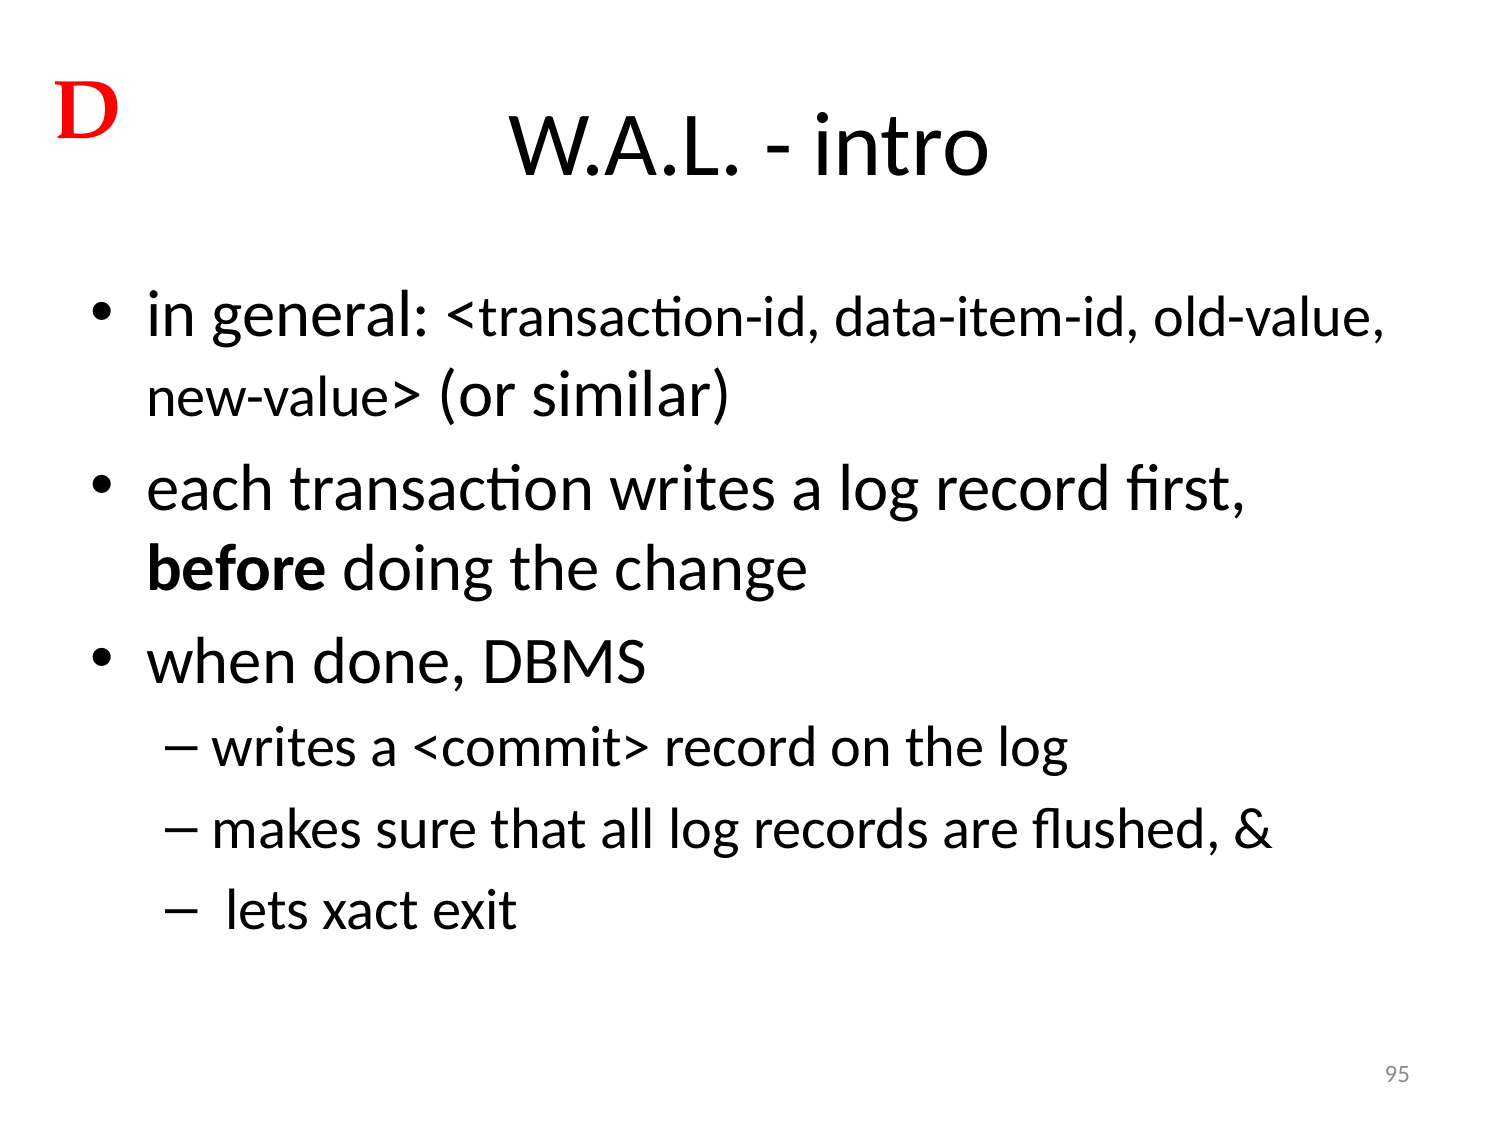

# W.A.L. - intro
D
in general: <transaction-id, data-item-id, old-value, new-value> (or similar)
each transaction writes a log record first, before doing the change
when done, DBMS
writes a <commit> record on the log
makes sure that all log records are flushed, &
 lets xact exit
95